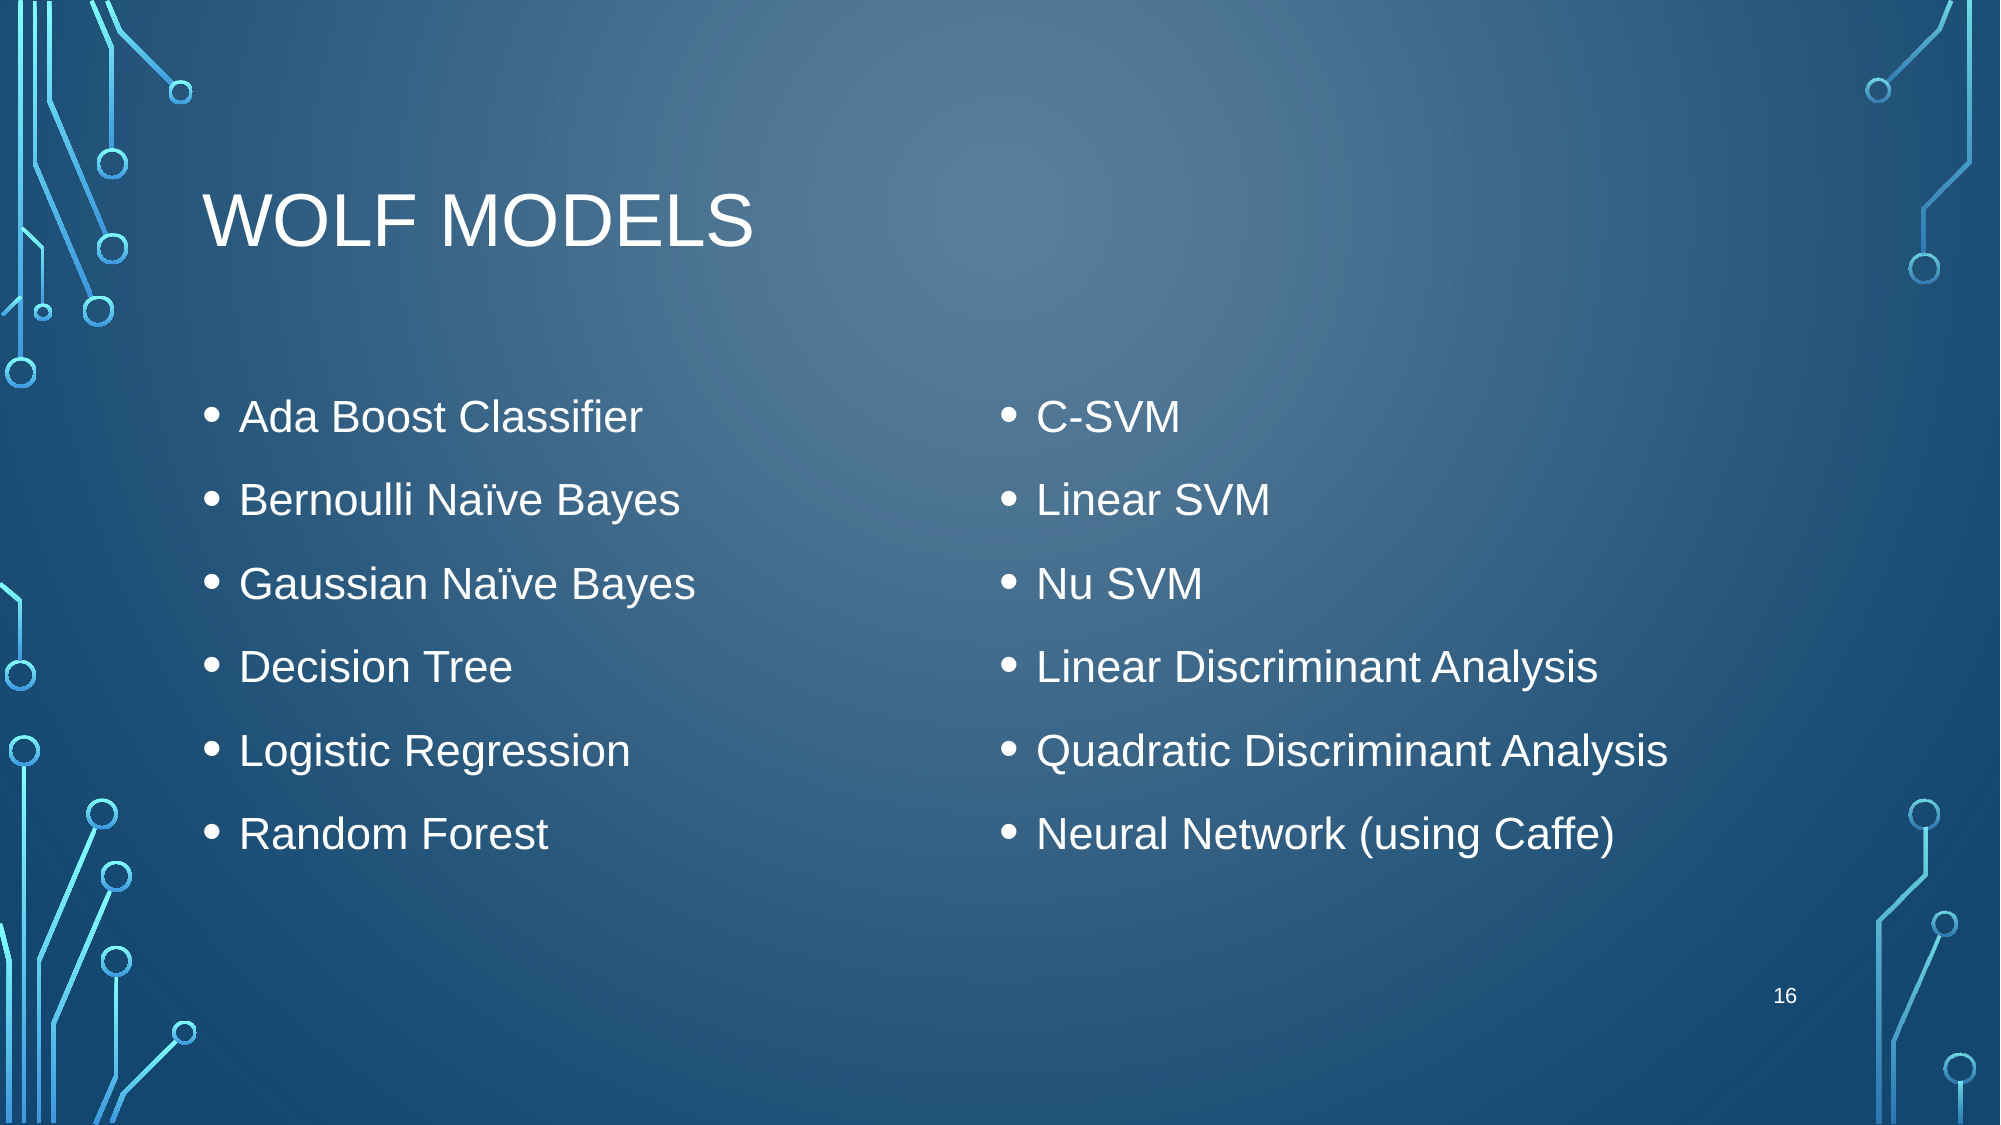

# WOLF models
Ada Boost Classifier
Bernoulli Naïve Bayes
Gaussian Naïve Bayes
Decision Tree
Logistic Regression
Random Forest

C-SVM
Linear SVM
Nu SVM
Linear Discriminant Analysis
Quadratic Discriminant Analysis
Neural Network (using Caffe)

16